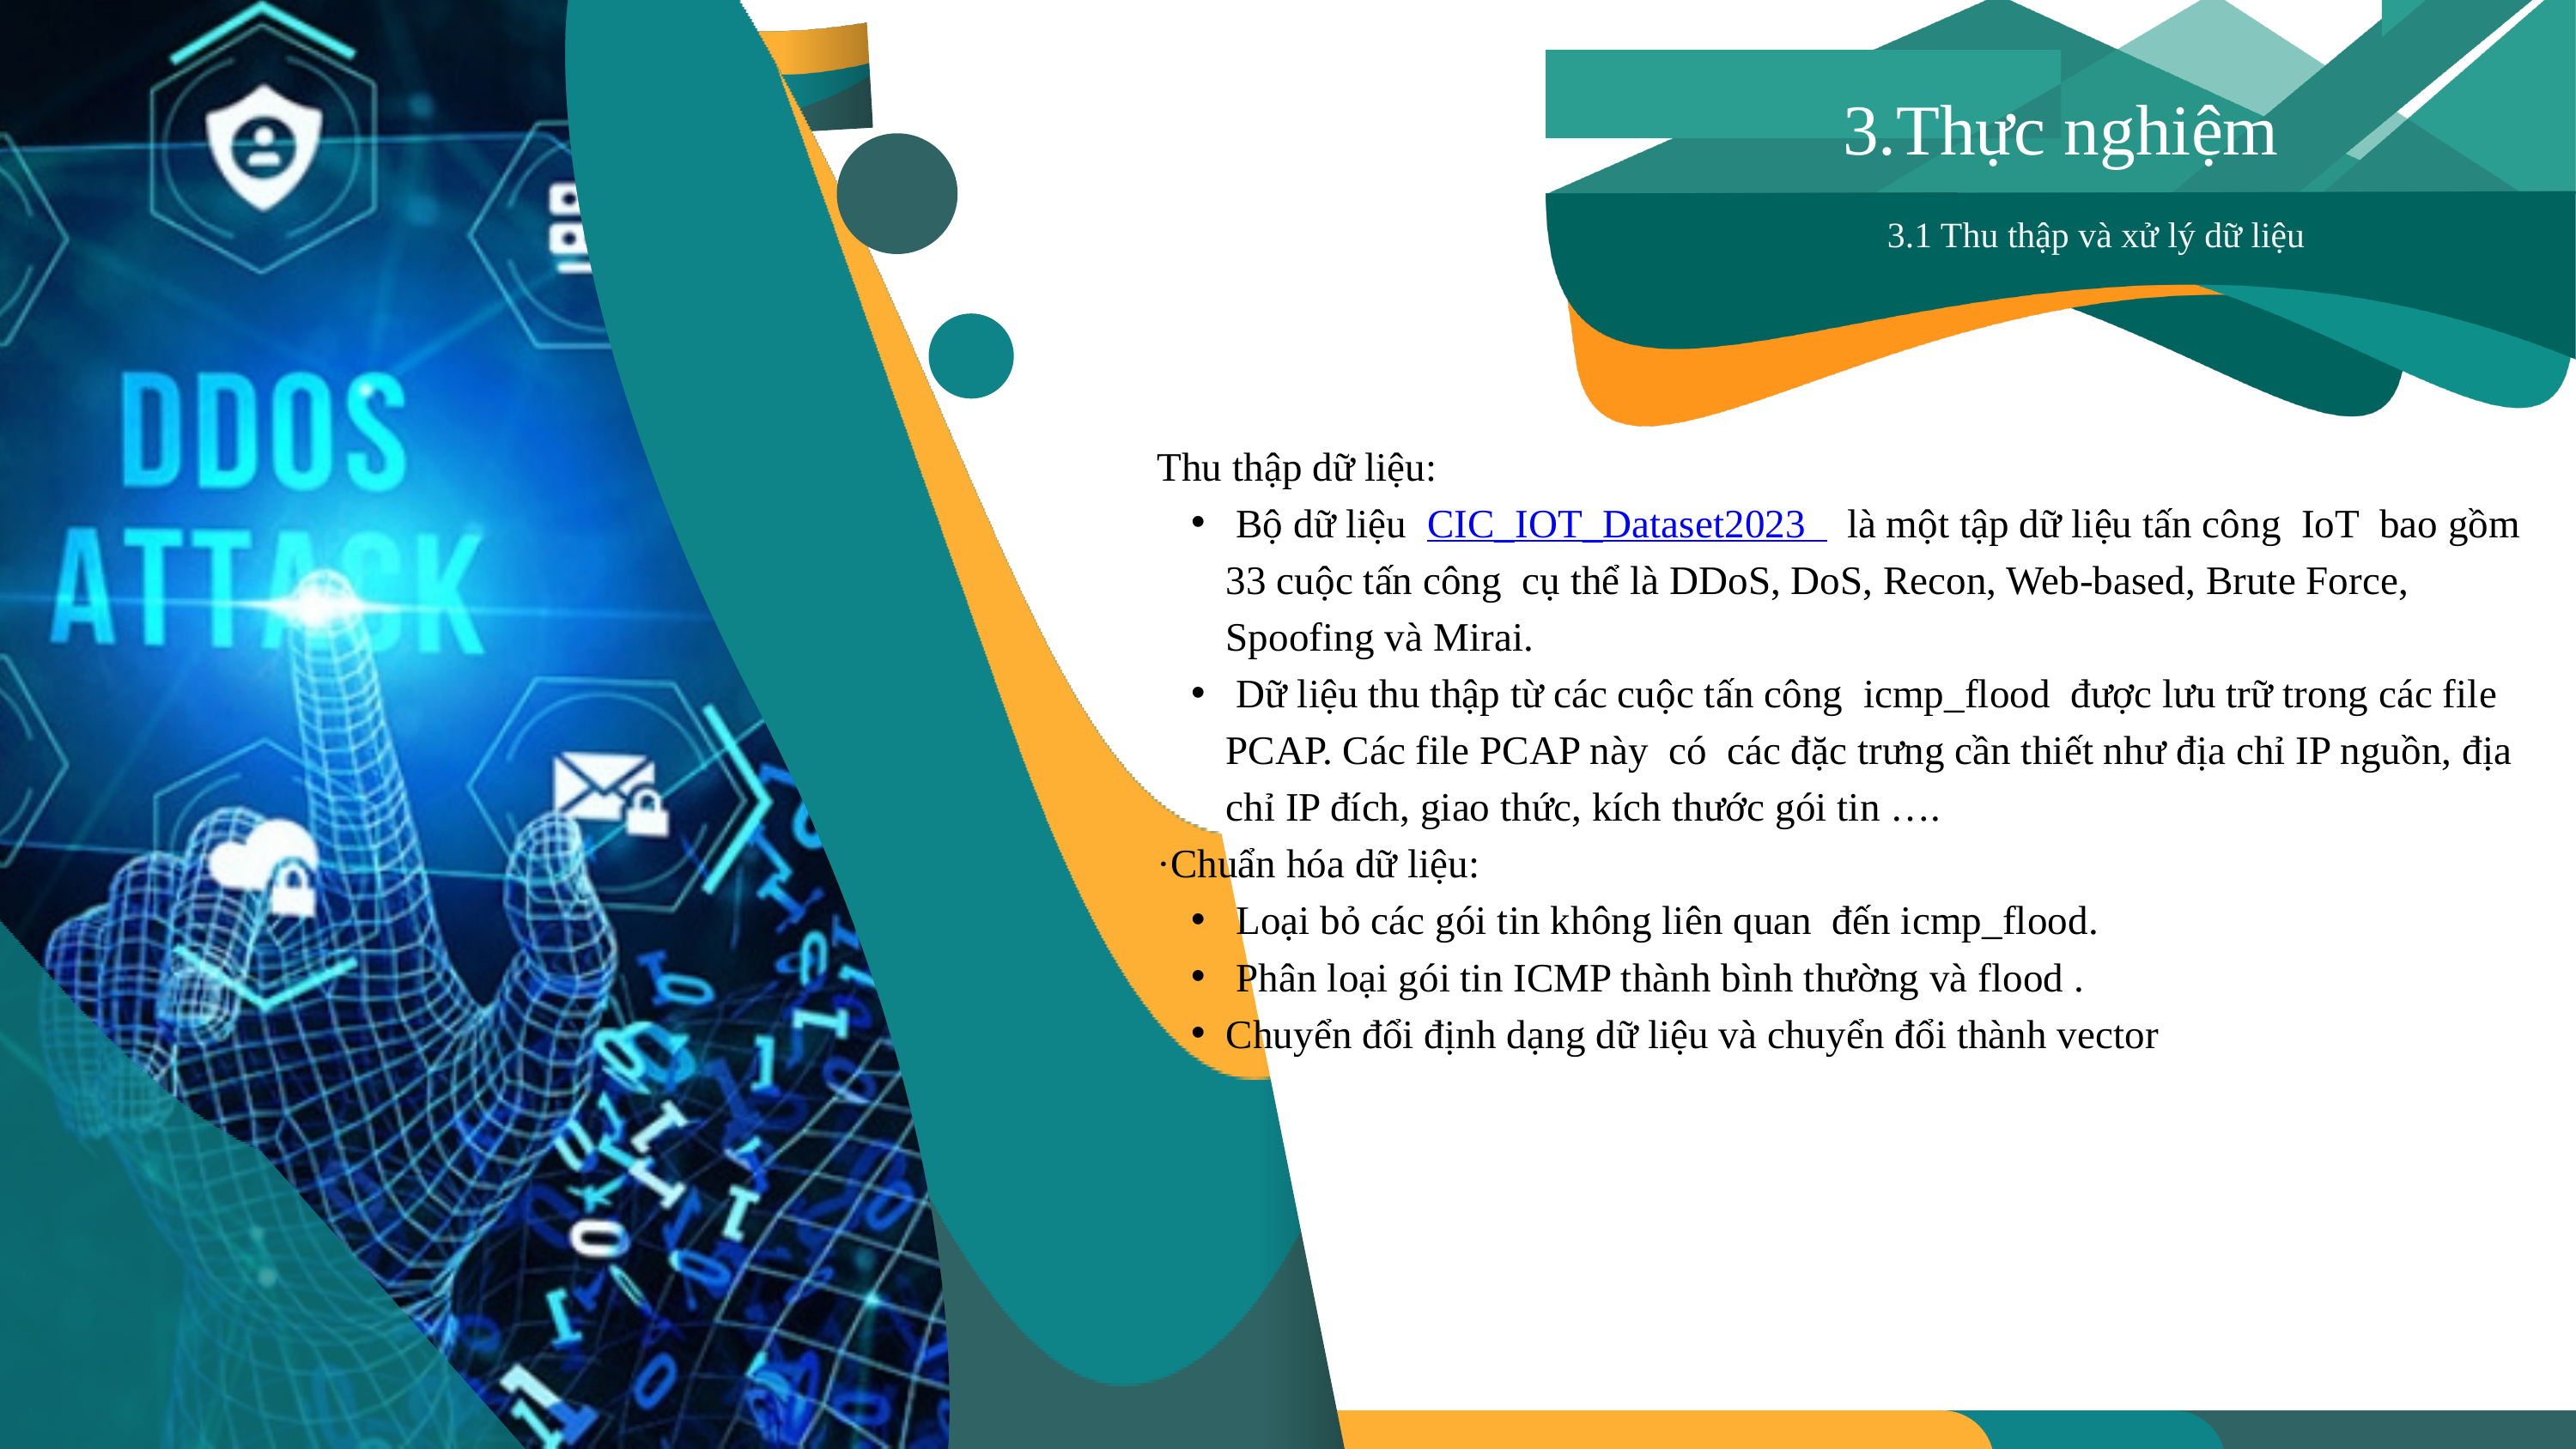

3.Thực nghiệm

3.1 Thu thập và xử lý dữ liệu

Thu thập dữ liệu:
 Bộ dữ liệu  CIC_IOT_Dataset2023    là một tập dữ liệu tấn công  IoT  bao gồm  33 cuộc tấn công  cụ thể là DDoS, DoS, Recon, Web-based, Brute Force, Spoofing và Mirai.
 Dữ liệu thu thập từ các cuộc tấn công  icmp_flood  được lưu trữ trong các file PCAP. Các file PCAP này  có  các đặc trưng cần thiết như địa chỉ IP nguồn, địa chỉ IP đích, giao thức, kích thước gói tin ….
·Chuẩn hóa dữ liệu:
 Loại bỏ các gói tin không liên quan  đến icmp_flood.
 Phân loại gói tin ICMP thành bình thường và flood .
Chuyển đổi định dạng dữ liệu và chuyển đổi thành vector